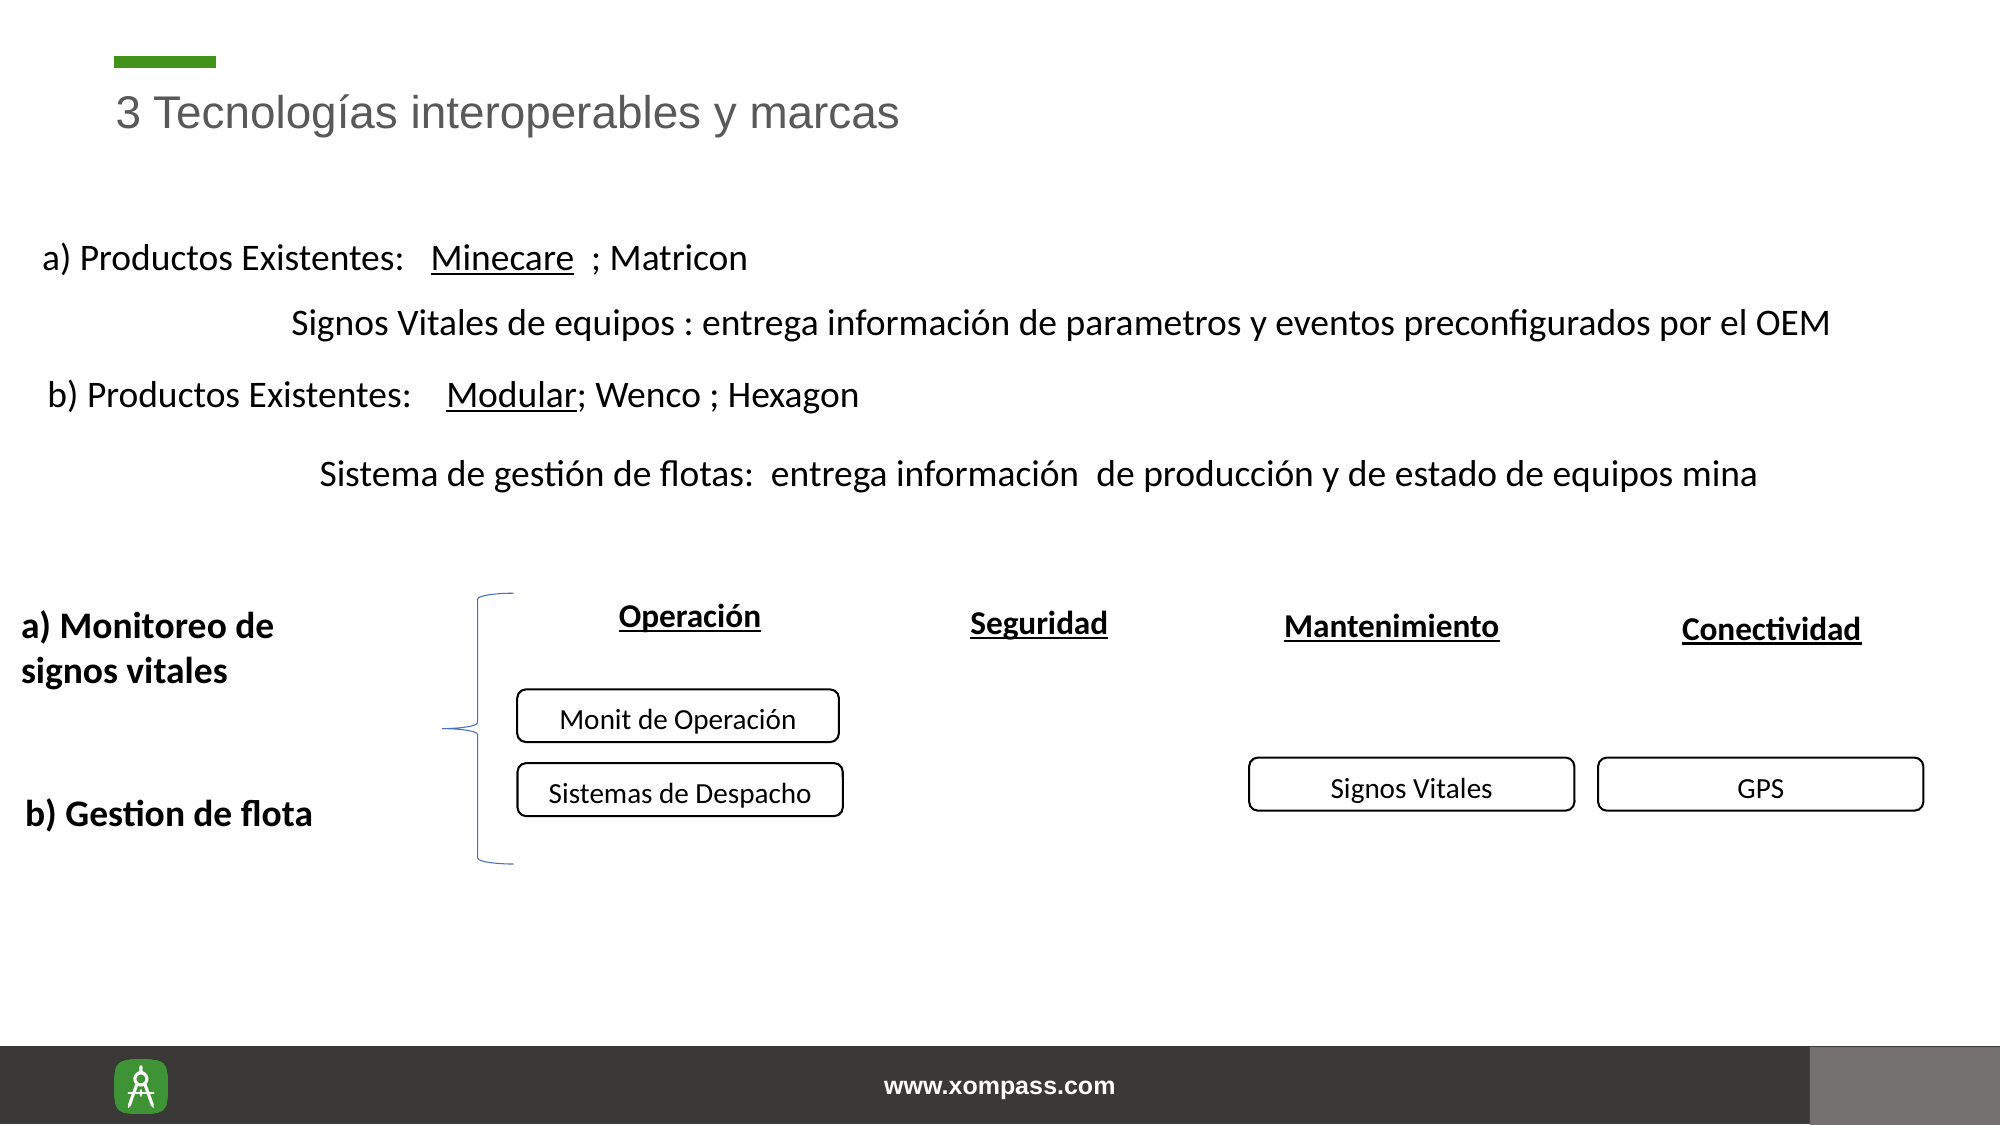

3 Tecnologías interoperables y marcas
a) Productos Existentes:   Minecare  ; Matricon
Signos Vitales de equipos : entrega información de parametros y eventos preconfigurados por el OEM
b) Productos Existentes:    Modular; Wenco ; Hexagon
Sistema de gestión de flotas:  entrega información  de producción y de estado de equipos mina
Operación

Seguridad
Mantenimiento

a) Monitoreo de signos vitales
Conectividad

Monit de Operación
Signos Vitales
GPS
Sistemas de Despacho
b) Gestion de flota